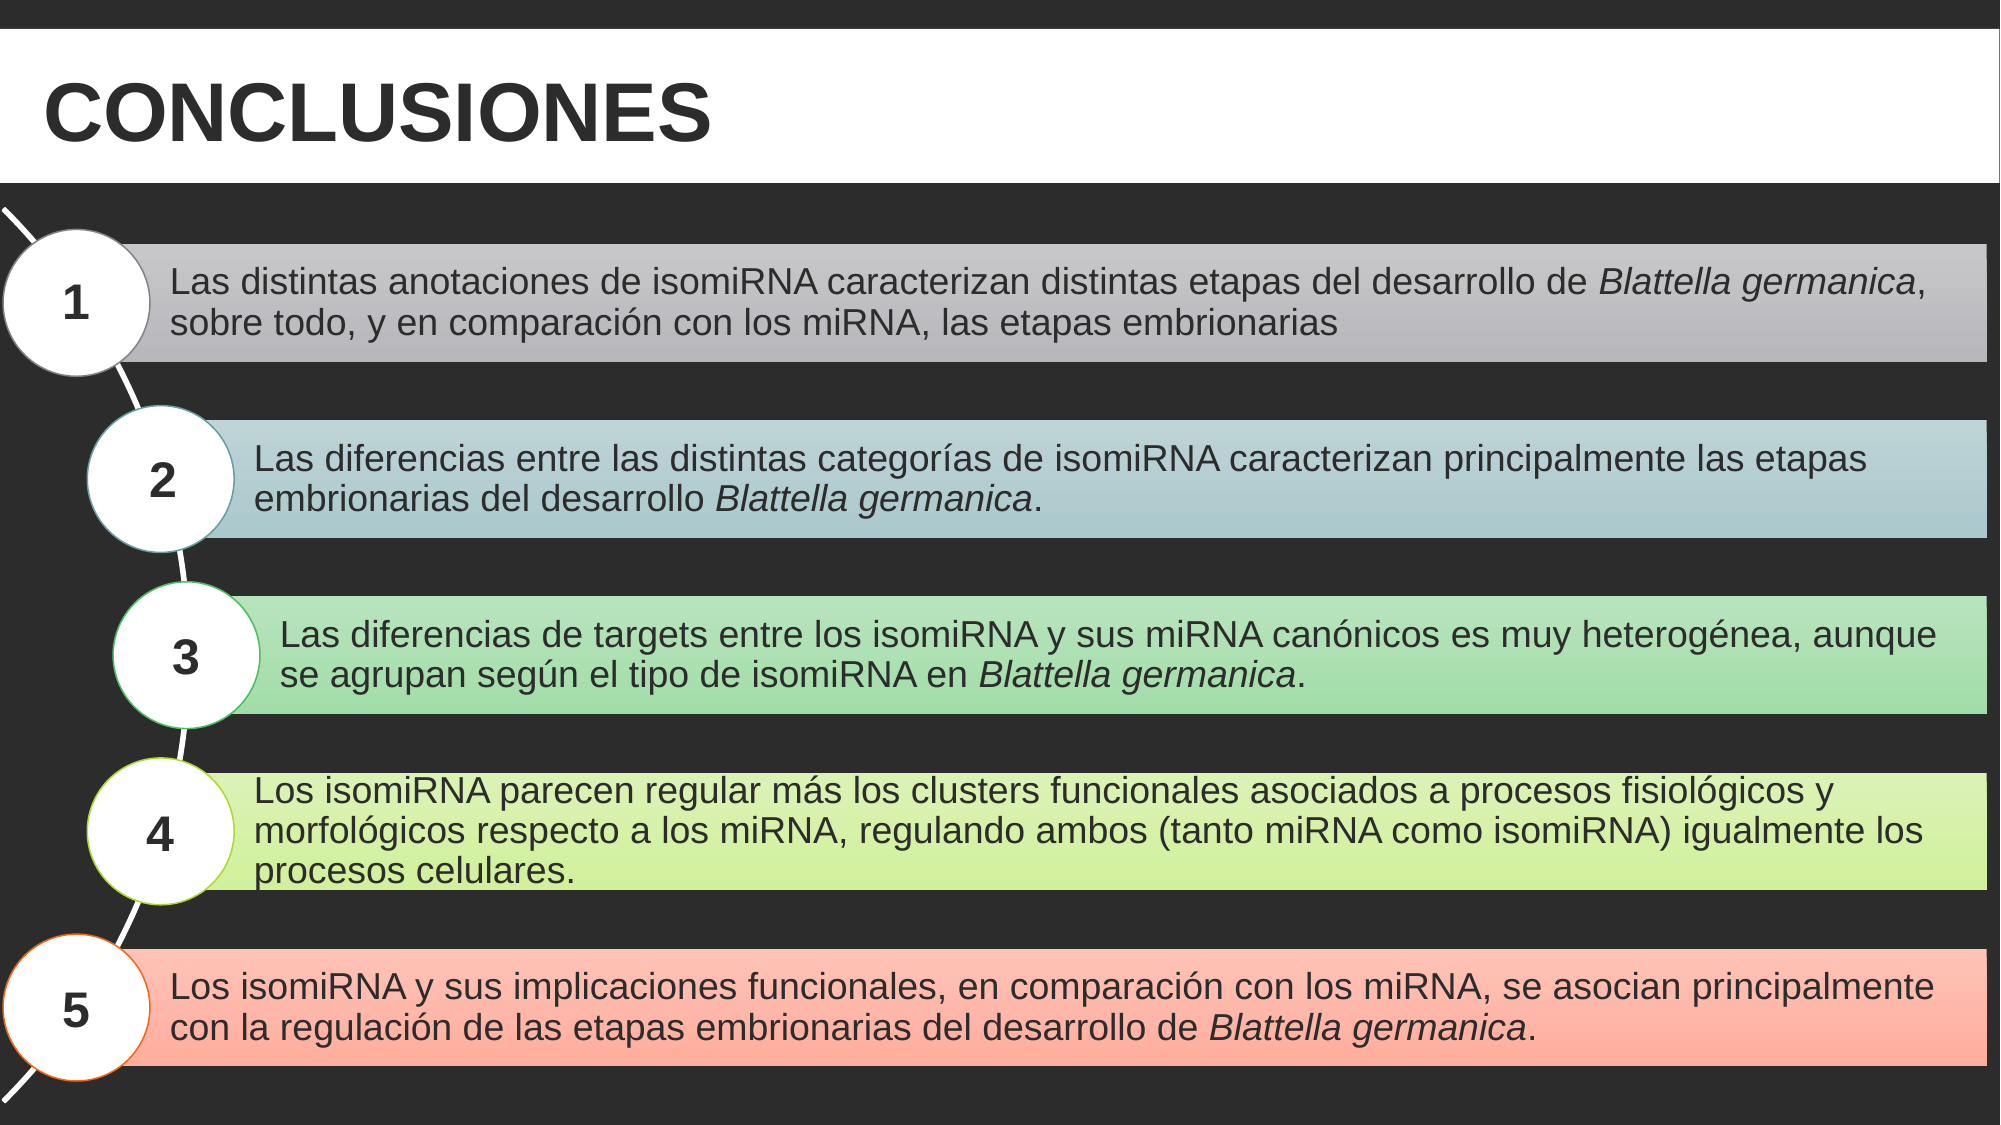

CONCLUSIONES

Las distintas anotaciones de isomiRNA caracterizan distintas etapas del desarrollo de Blattella germanica, sobre todo, y en comparación con los miRNA, las etapas embrionarias
1

Las diferencias entre las distintas categorías de isomiRNA caracterizan principalmente las etapas embrionarias del desarrollo Blattella germanica.
2

Las diferencias de targets entre los isomiRNA y sus miRNA canónicos es muy heterogénea, aunque se agrupan según el tipo de isomiRNA en Blattella germanica.
3

Los isomiRNA parecen regular más los clusters funcionales asociados a procesos fisiológicos y morfológicos respecto a los miRNA, regulando ambos (tanto miRNA como isomiRNA) igualmente los procesos celulares.
4

Los isomiRNA y sus implicaciones funcionales, en comparación con los miRNA, se asocian principalmente con la regulación de las etapas embrionarias del desarrollo de Blattella germanica.
5